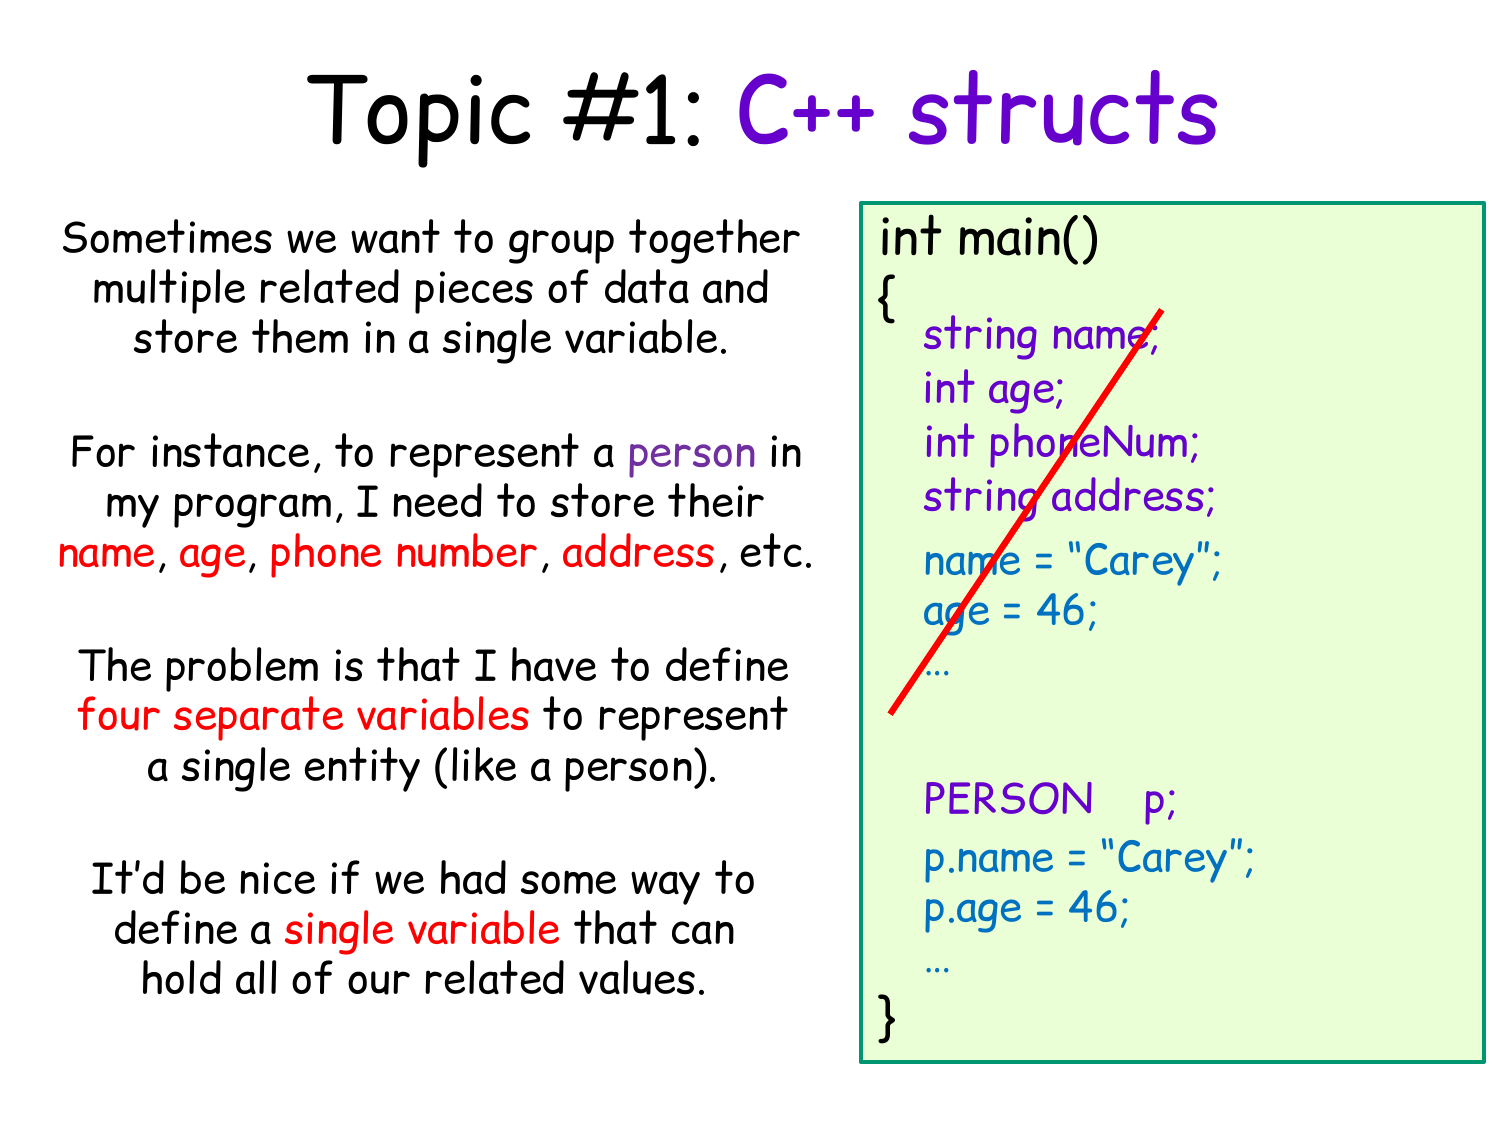

# Topic #1: C++ structs
int main()
{

}

Sometimes we want to group together multiple related pieces of data and store them in a single variable.
string name;
int age;
int phoneNum;
For instance, to represent a person in my program, I need to store their name, age, phone number, address, etc.
string address;
name = “Carey”;
age = 46;
…
The problem is that I have to define four separate variables to represent a single entity (like a person).
PERSON    p;
p.name = “Carey”;
p.age = 46;
…
It’d be nice if we had some way to define a single variable that can hold all of our related values.